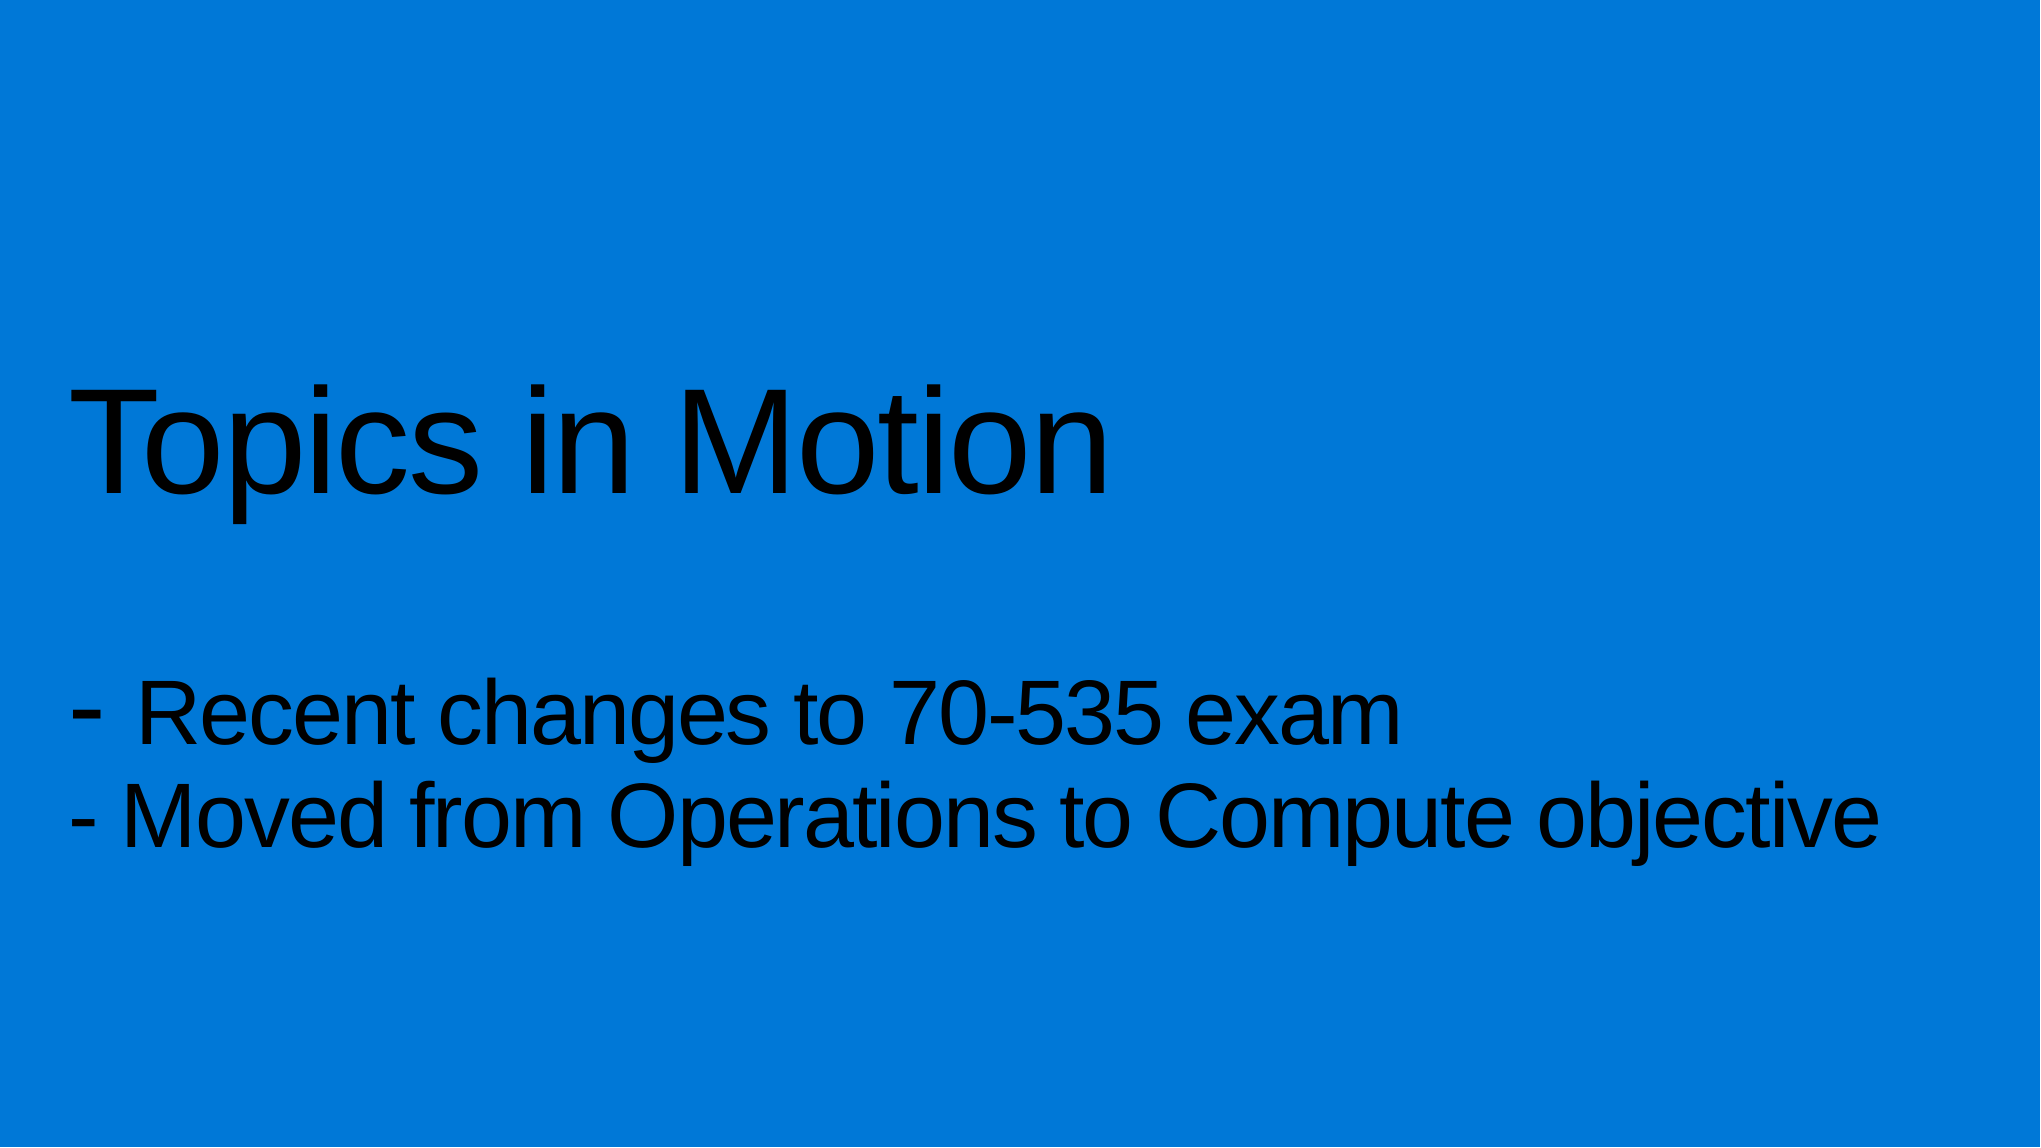

# Topics in Motion - Recent changes to 70-535 exam - Moved from Operations to Compute objective